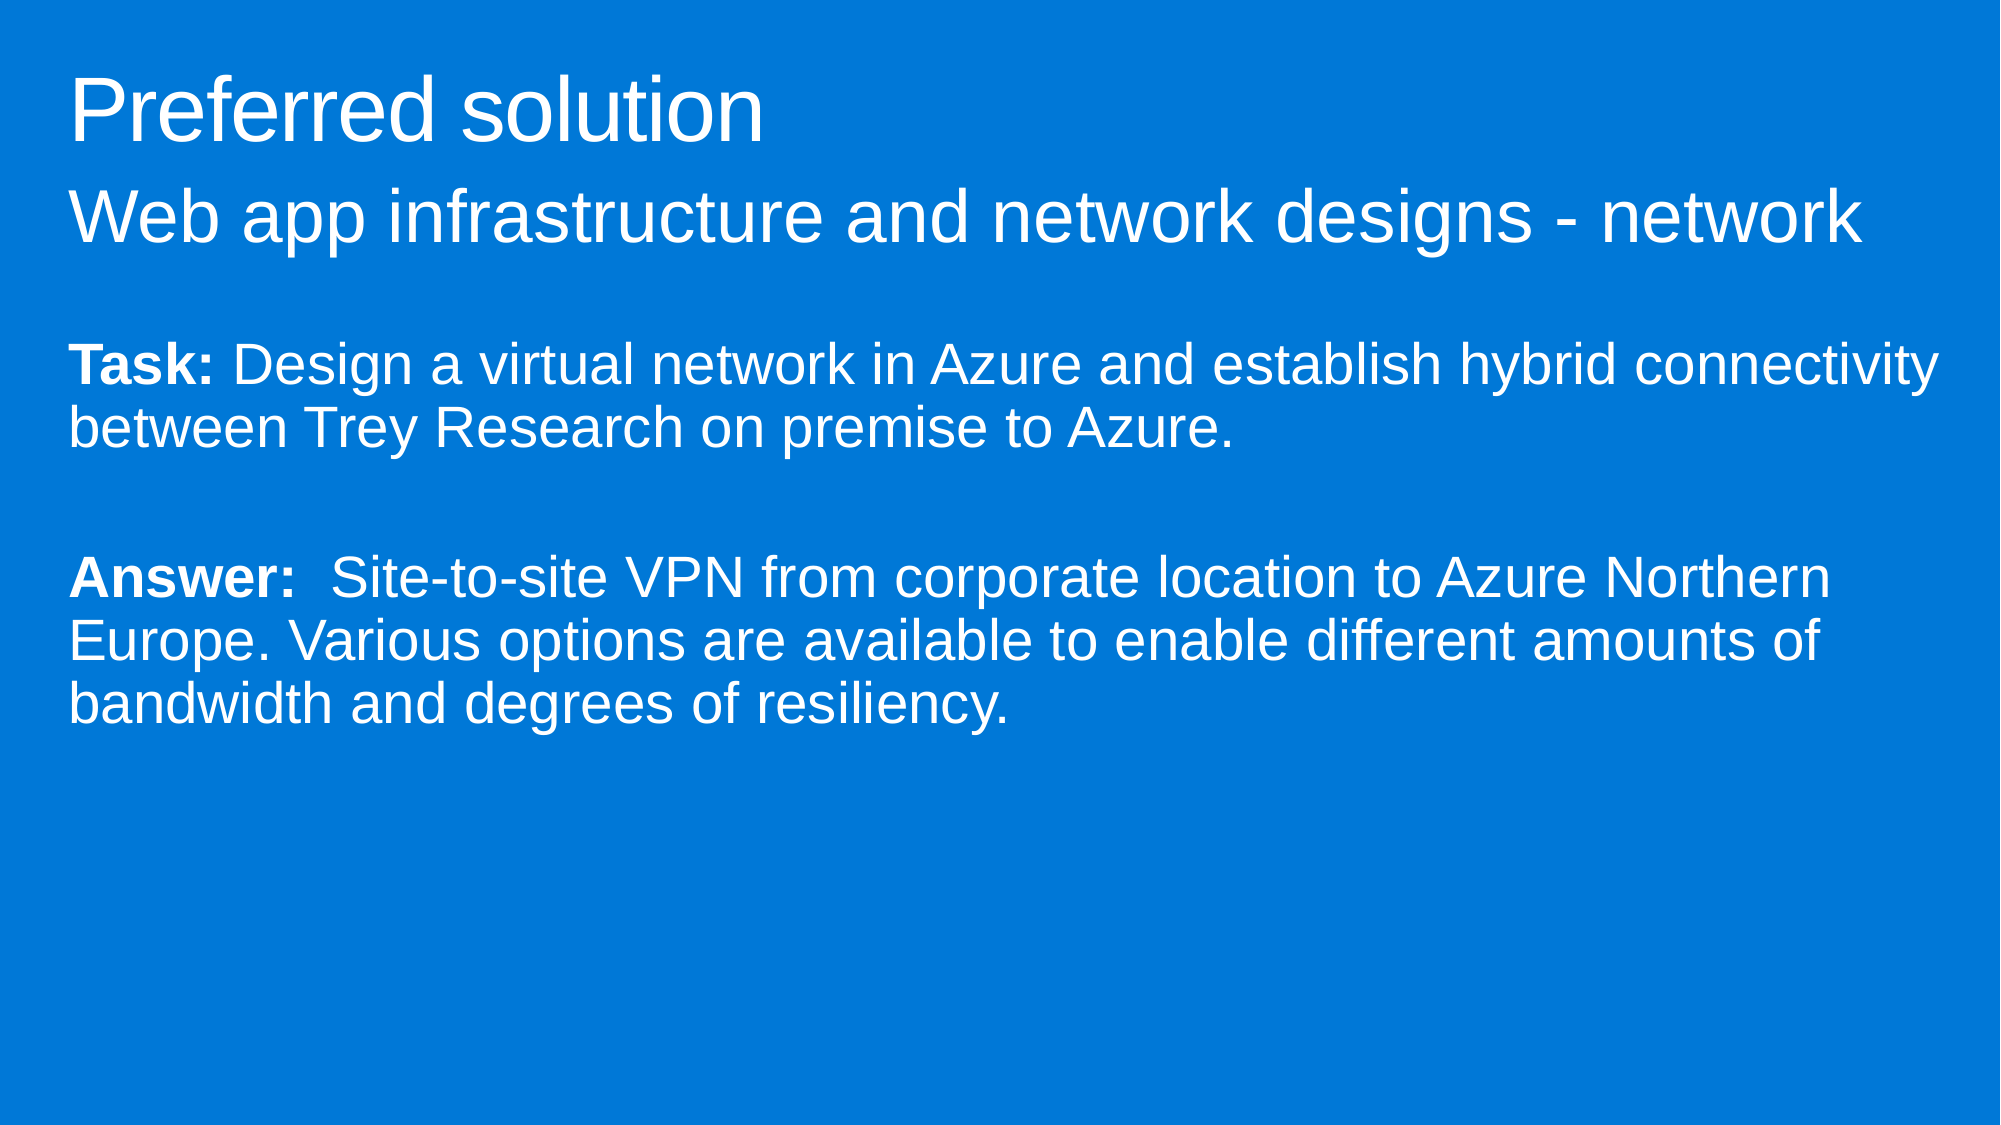

# Preferred solution
Web app infrastructure and network designs - network

Task: Design a virtual network in Azure and establish hybrid connectivity between Trey Research on premise to Azure.

Answer:  Site-to-site VPN from corporate location to Azure Northern Europe. Various options are available to enable different amounts of bandwidth and degrees of resiliency.